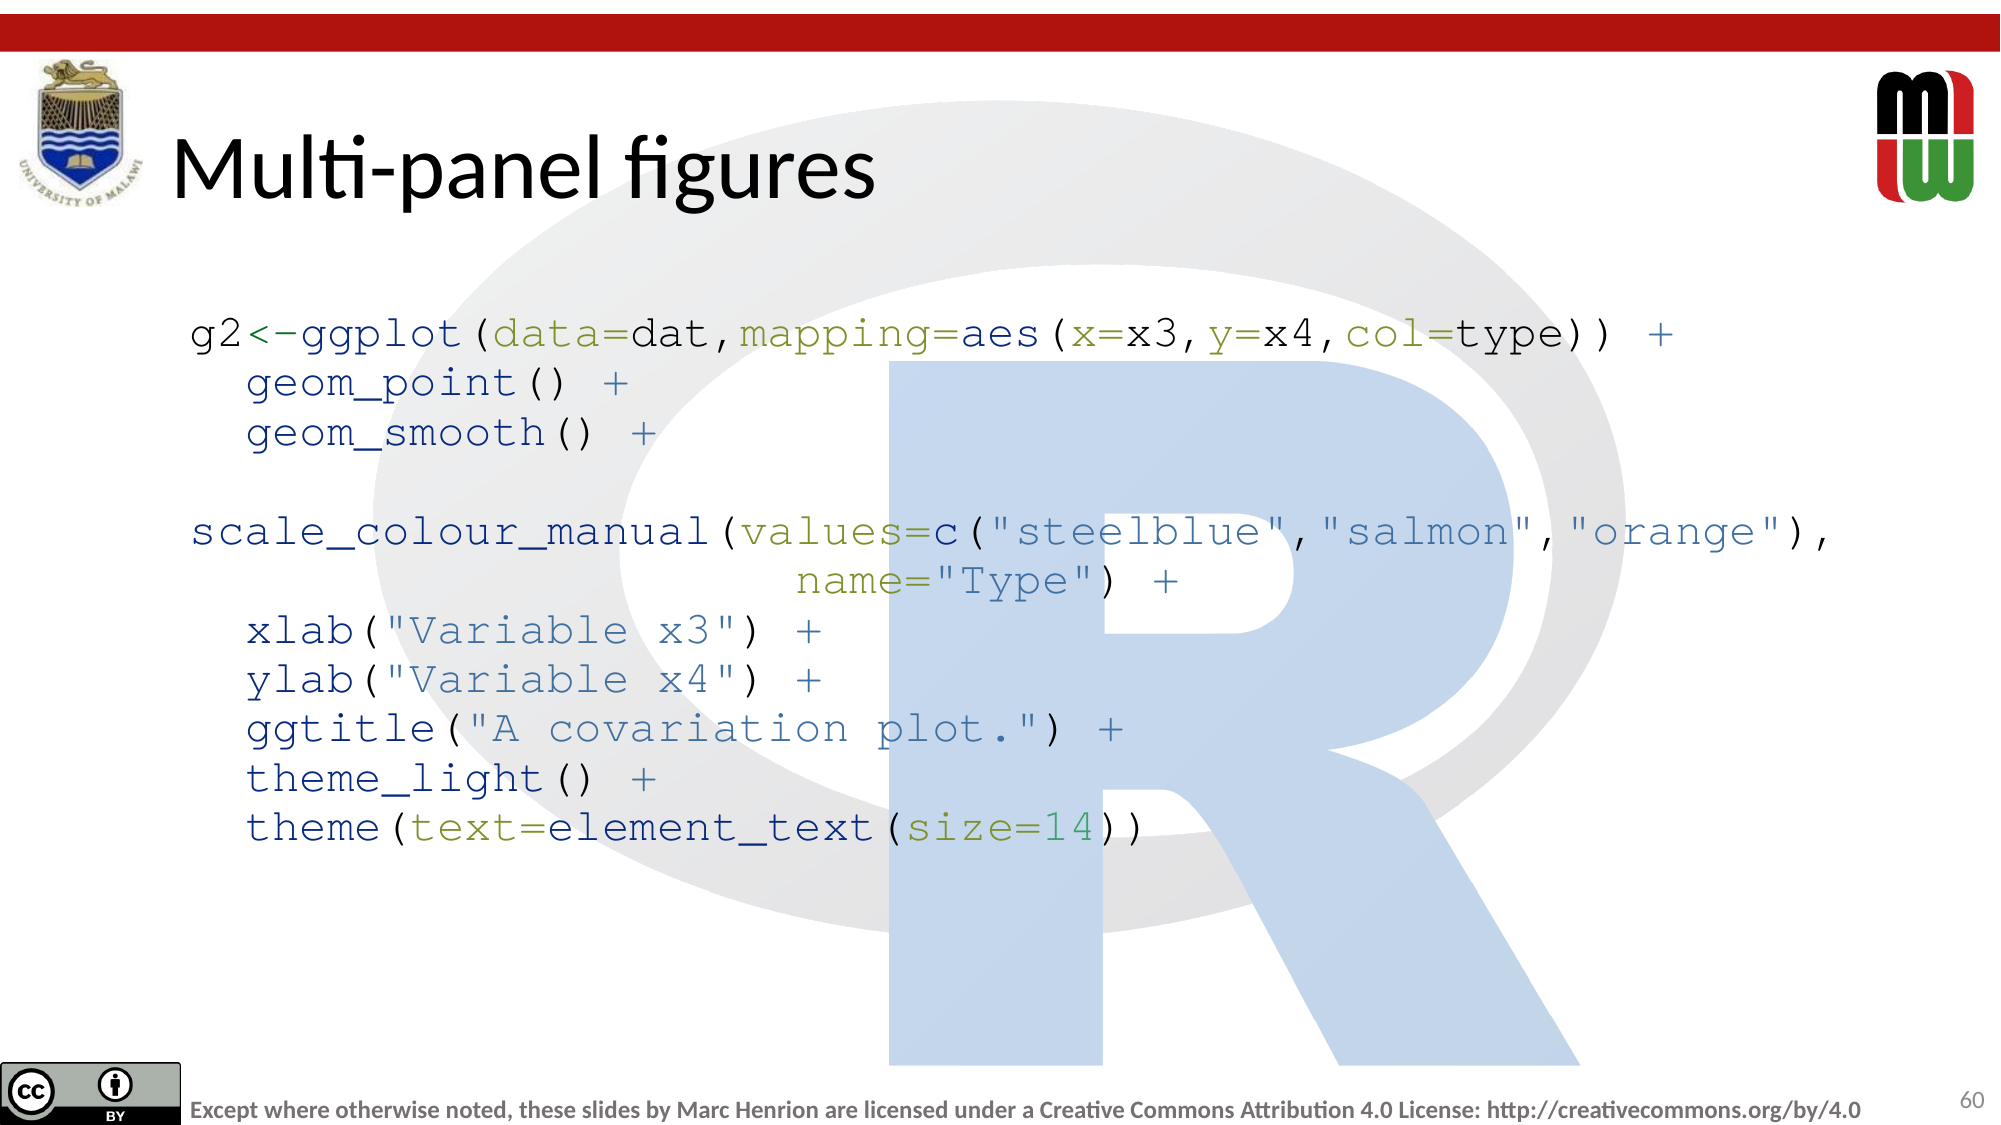

# Multi-panel figures
g2<-ggplot(data=dat,mapping=aes(x=x3,y=x4,col=type)) +
  geom_point() +
  geom_smooth() +
  scale_colour_manual(values=c("steelblue","salmon","orange"),
                      name="Type") +
  xlab("Variable x3") +
  ylab("Variable x4") +
  ggtitle("A covariation plot.") +
  theme_light() +
  theme(text=element_text(size=14))
60